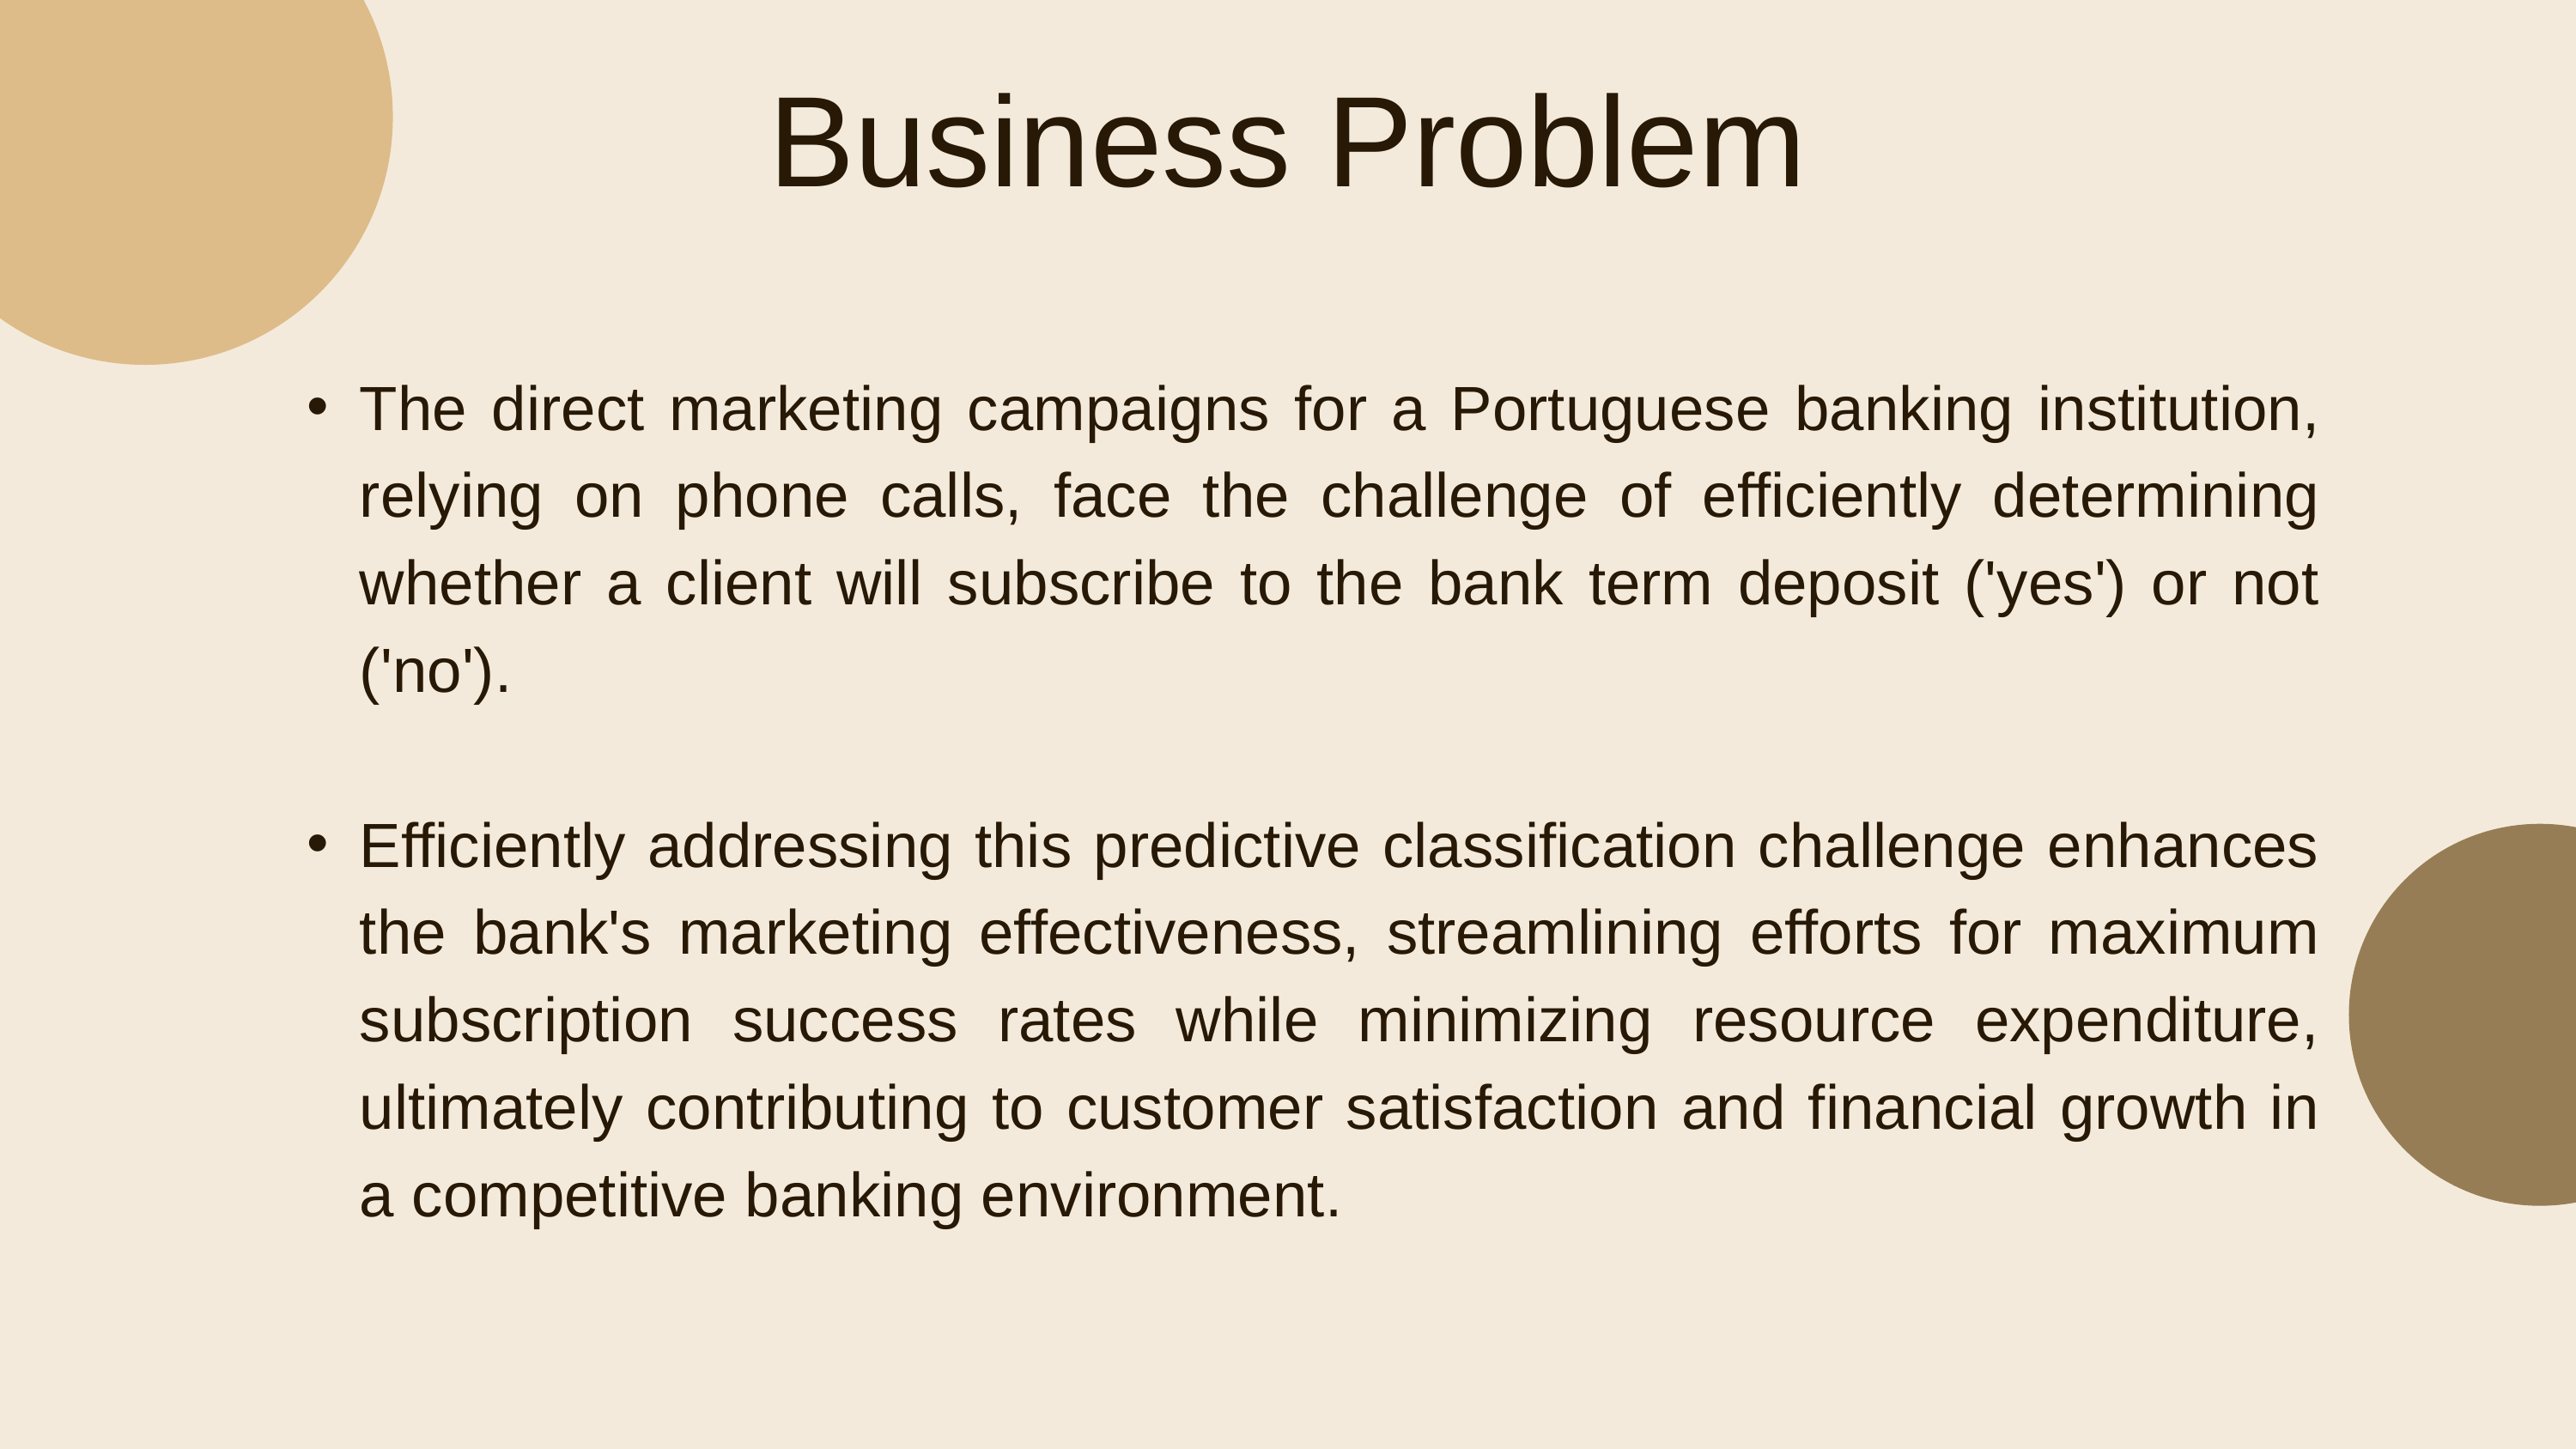

Business Problem
The direct marketing campaigns for a Portuguese banking institution, relying on phone calls, face the challenge of efficiently determining whether a client will subscribe to the bank term deposit ('yes') or not ('no').

Efficiently addressing this predictive classification challenge enhances the bank's marketing effectiveness, streamlining efforts for maximum subscription success rates while minimizing resource expenditure, ultimately contributing to customer satisfaction and financial growth in a competitive banking environment.